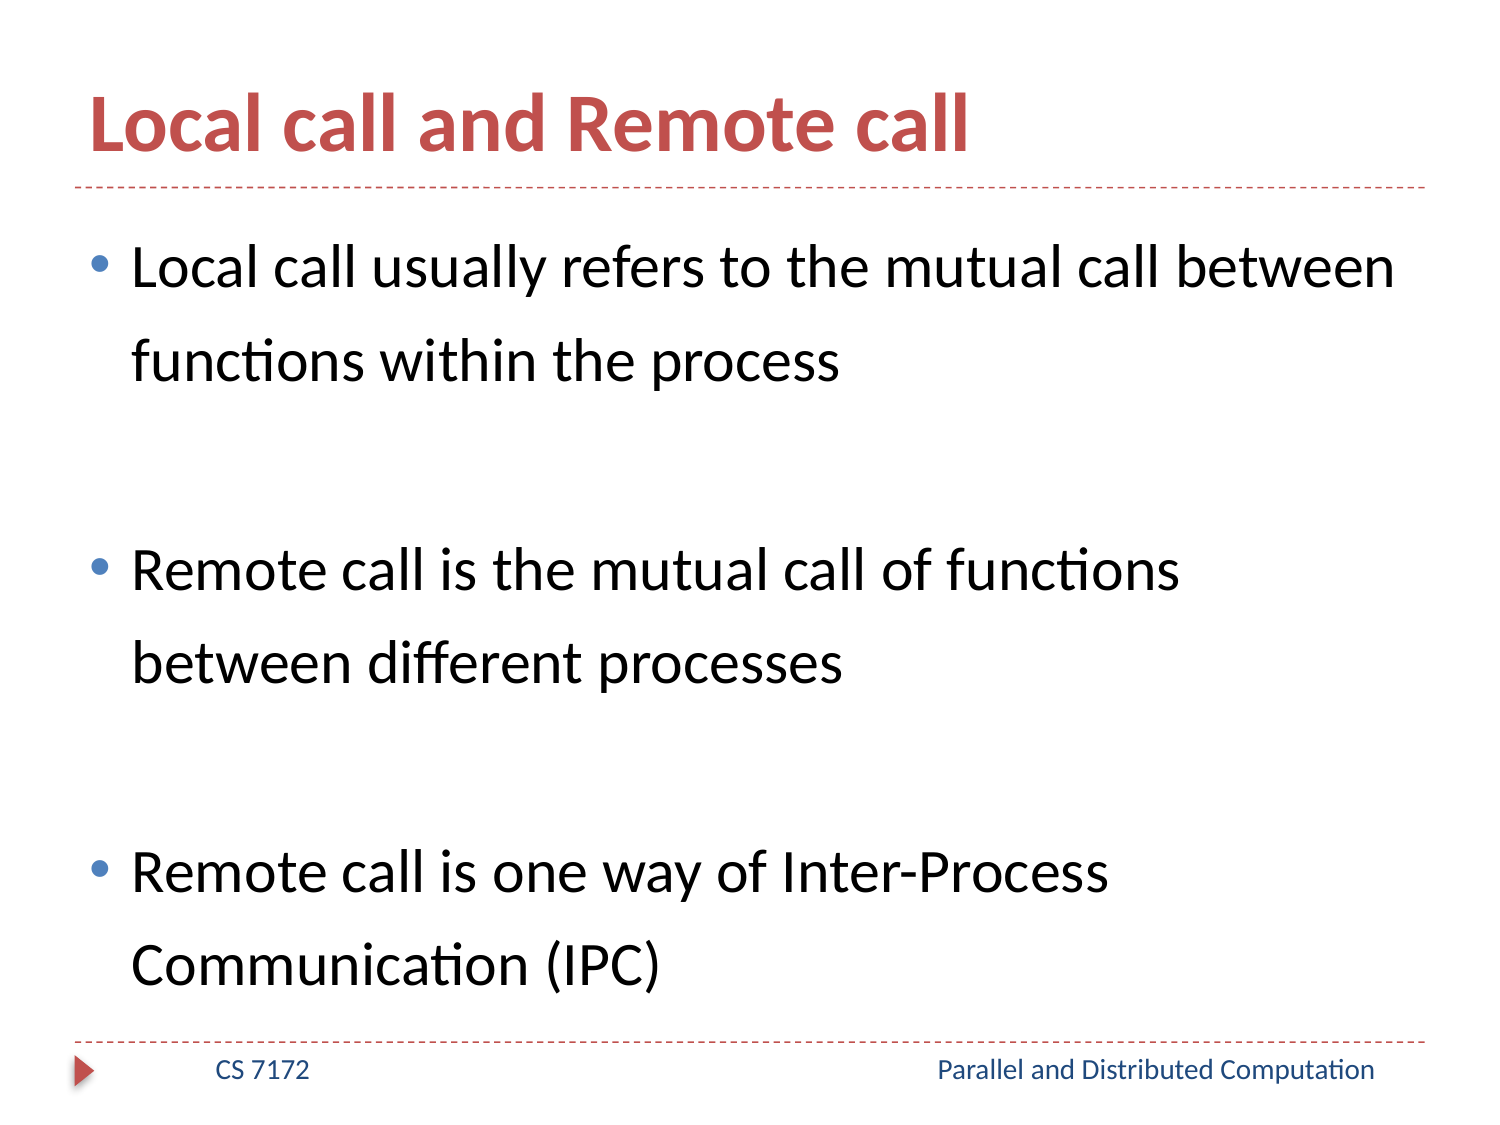

# Local call and Remote call
Local call usually refers to the mutual call between functions within the process

Remote call is the mutual call of functions between different processes

Remote call is one way of Inter-Process Communication (IPC)
CS 7172
Parallel and Distributed Computation